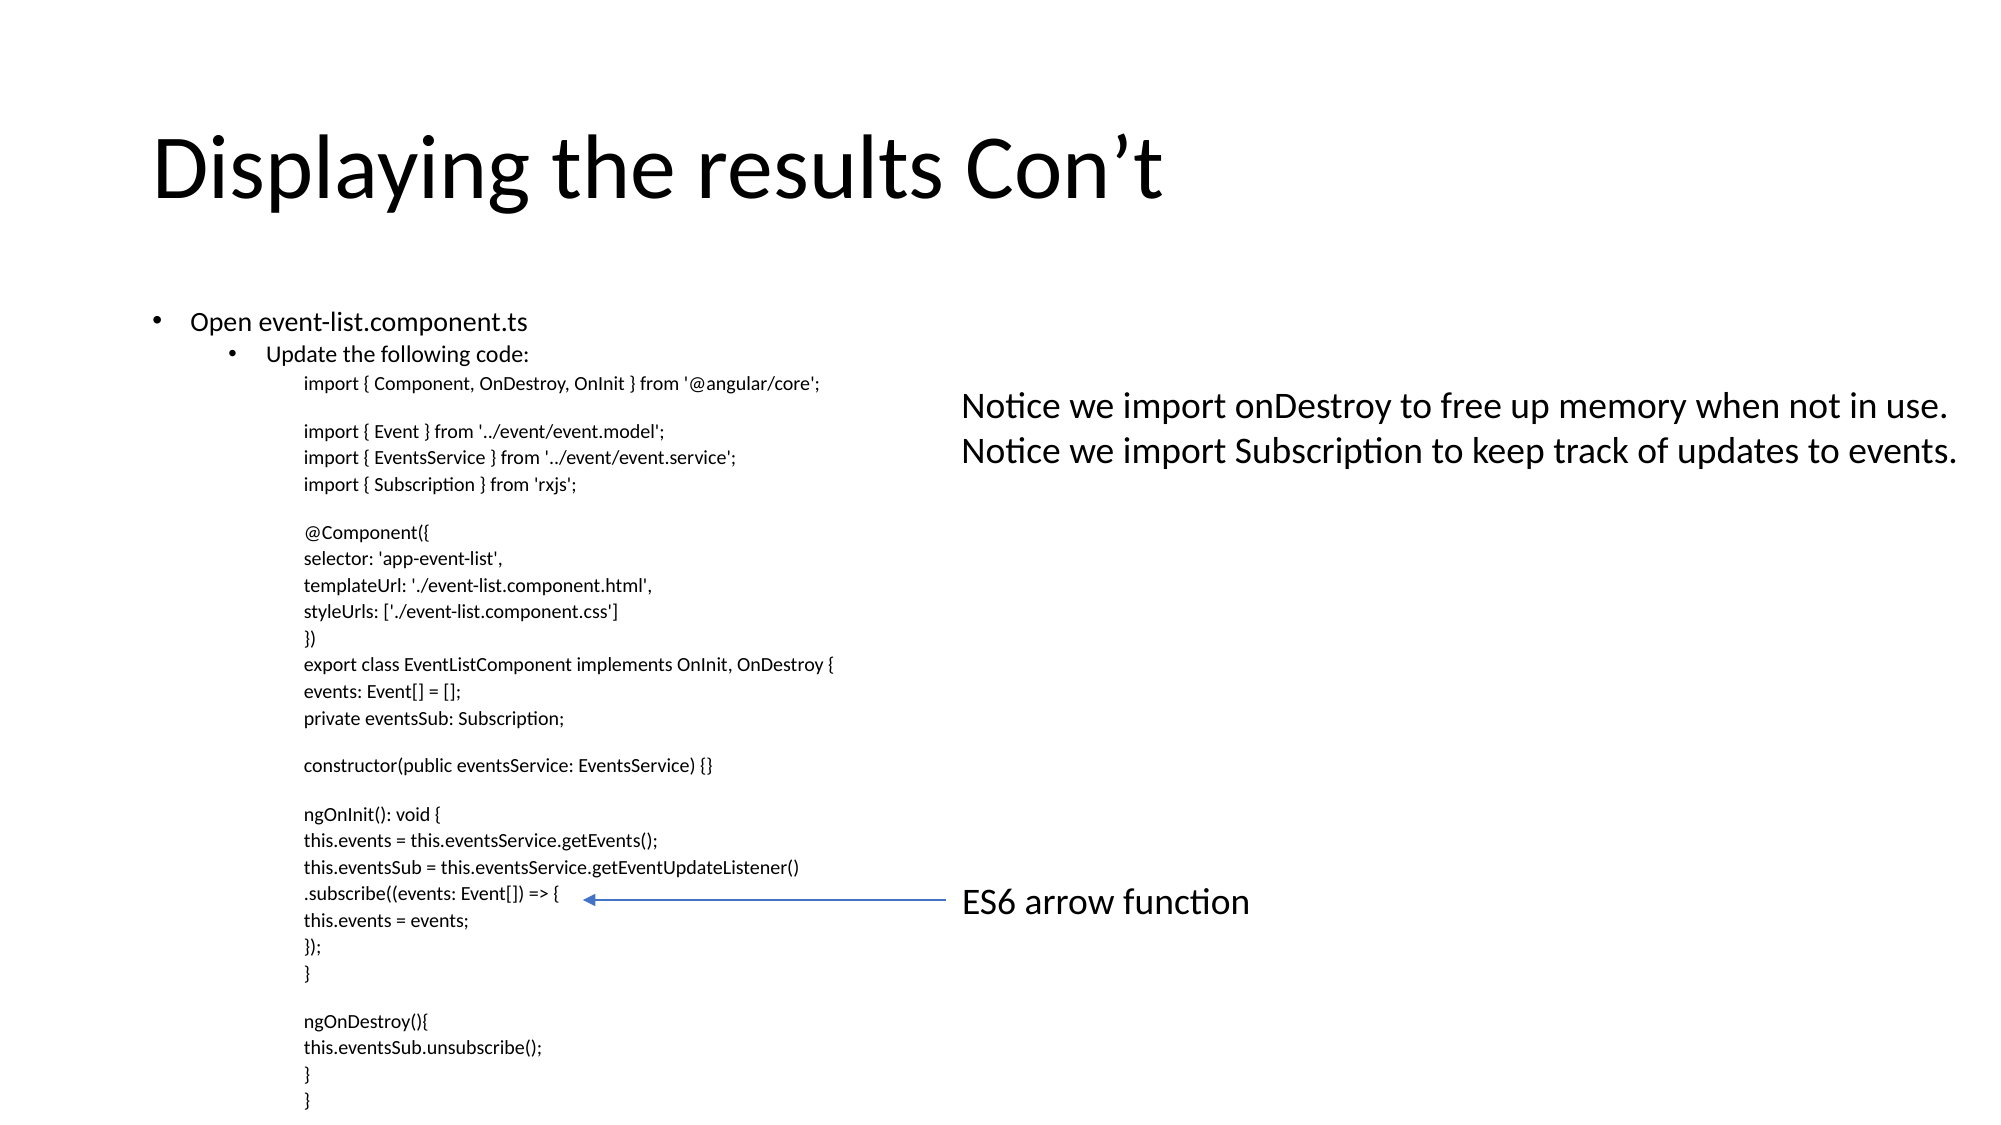

# Displaying the results Con’t
Open event-list.component.ts
Update the following code:
import { Component, OnDestroy, OnInit } from '@angular/core';
import { Event } from '../event/event.model';
import { EventsService } from '../event/event.service';
import { Subscription } from 'rxjs';
@Component({
selector: 'app-event-list',
templateUrl: './event-list.component.html',
styleUrls: ['./event-list.component.css']
})
export class EventListComponent implements OnInit, OnDestroy {
events: Event[] = [];
private eventsSub: Subscription;
constructor(public eventsService: EventsService) {}
ngOnInit(): void {
this.events = this.eventsService.getEvents();
this.eventsSub = this.eventsService.getEventUpdateListener()
.subscribe((events: Event[]) => {
this.events = events;
});
}
ngOnDestroy(){
this.eventsSub.unsubscribe();
}
}

Notice we import onDestroy to free up memory when not in use.
Notice we import Subscription to keep track of updates to events.
ES6 arrow function